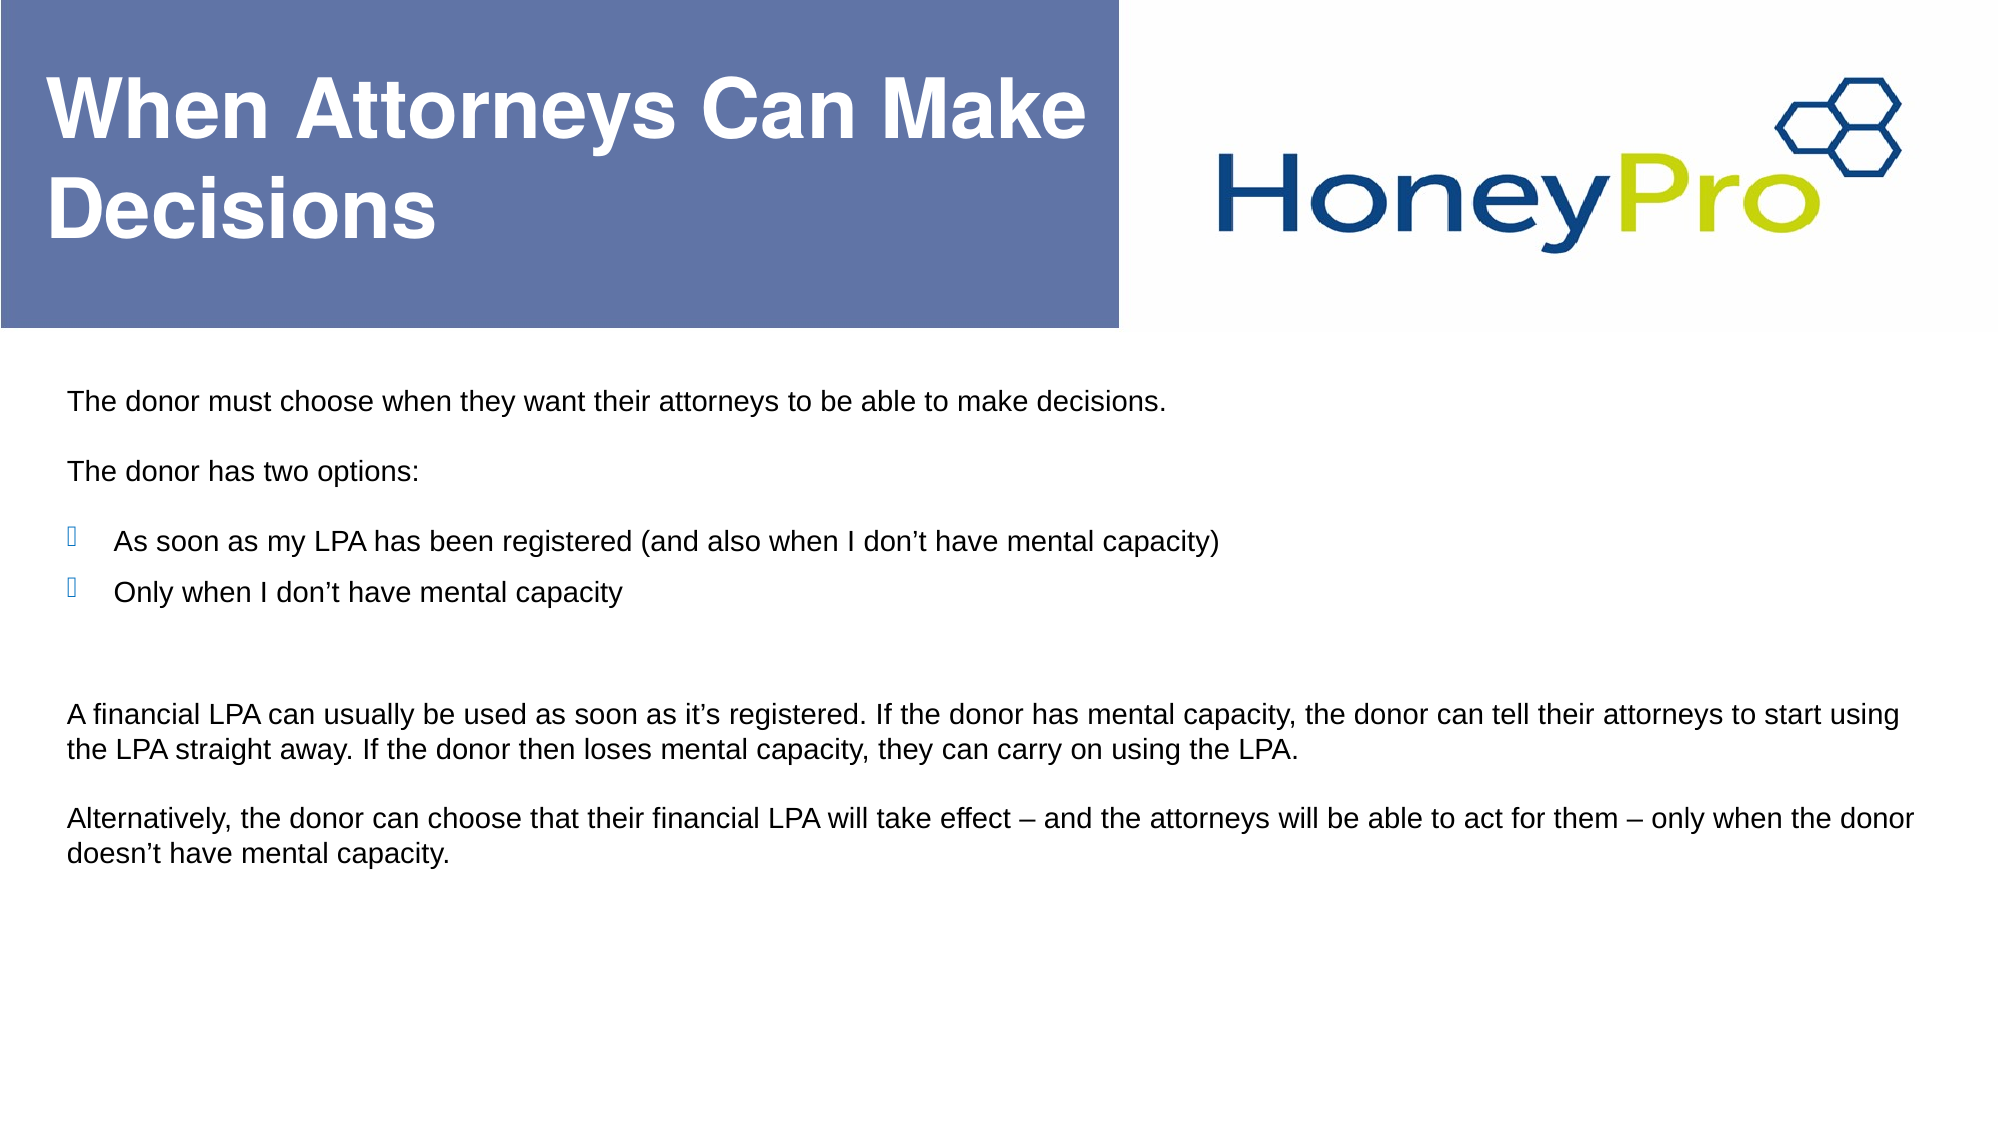

# When Attorneys Can Make Decisions
The donor must choose when they want their attorneys to be able to make decisions.

The donor has two options:

As soon as my LPA has been registered (and also when I don’t have mental capacity)
Only when I don’t have mental capacity

A financial LPA can usually be used as soon as it’s registered. If the donor has mental capacity, the donor can tell their attorneys to start using the LPA straight away. If the donor then loses mental capacity, they can carry on using the LPA.

Alternatively, the donor can choose that their financial LPA will take effect – and the attorneys will be able to act for them – only when the donor doesn’t have mental capacity.